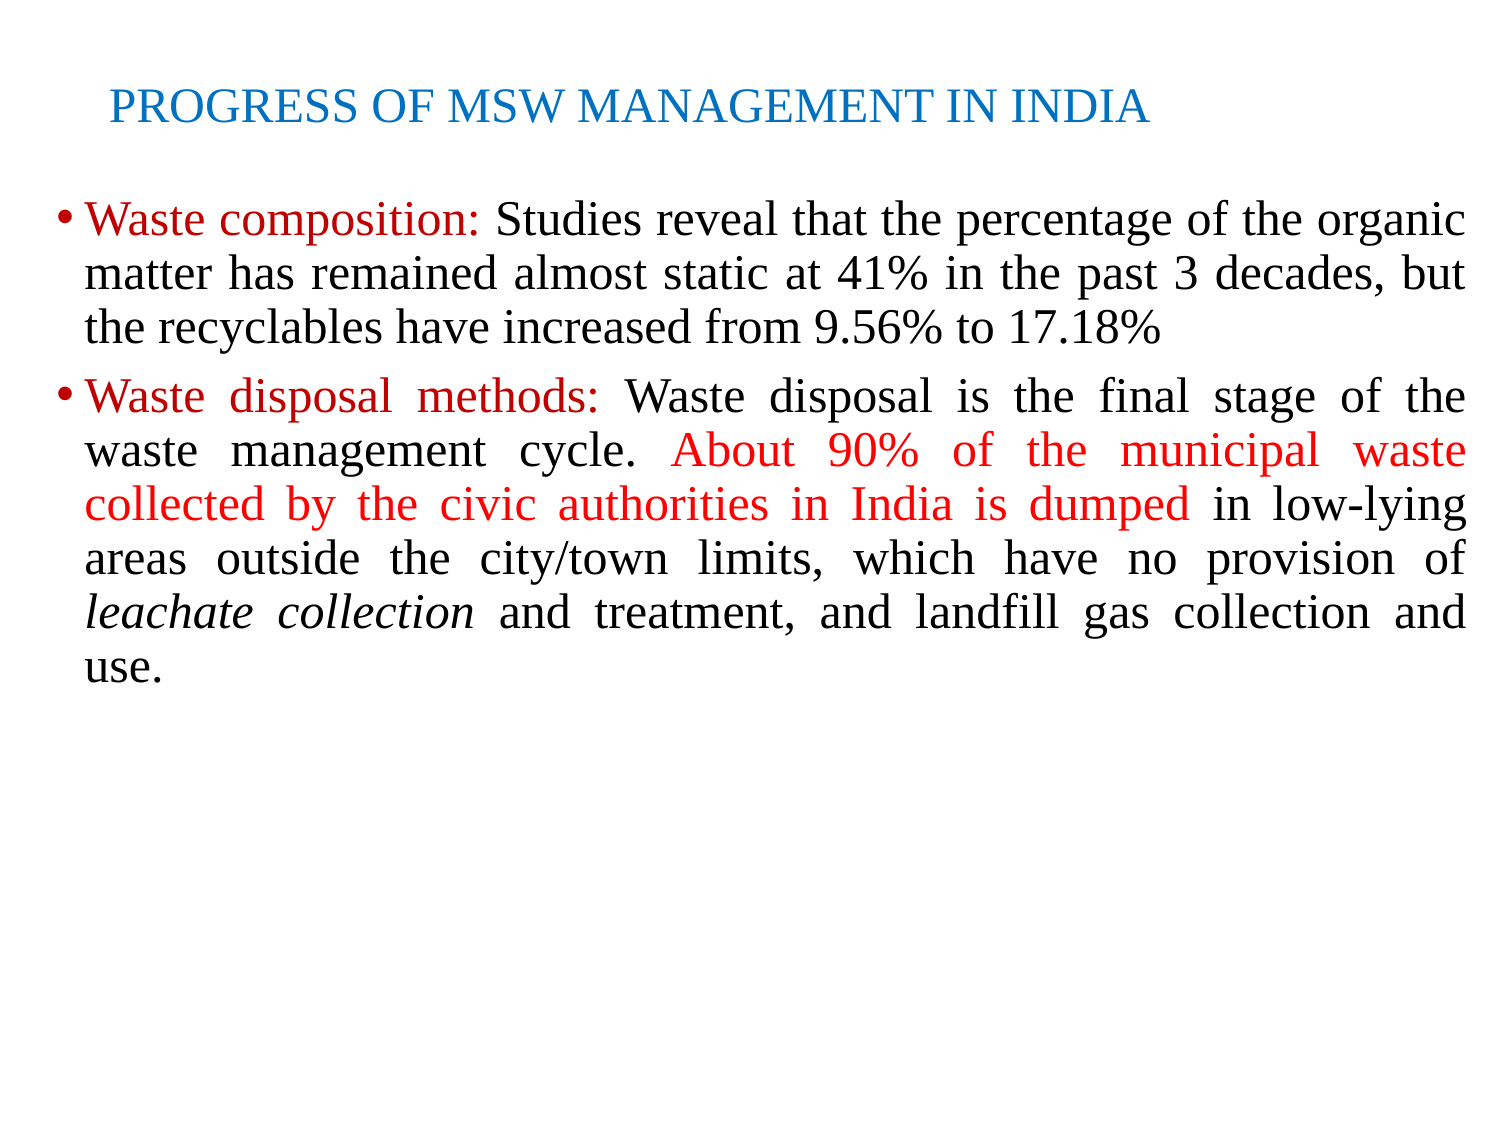

# PROGRESS OF MSW MANAGEMENT IN INDIA
Waste composition: Studies reveal that the percentage of the organic matter has remained almost static at 41% in the past 3 decades, but the recyclables have increased from 9.56% to 17.18%
Waste disposal methods: Waste disposal is the final stage of the waste management cycle. About 90% of the municipal waste collected by the civic authorities in India is dumped in low-lying areas outside the city/town limits, which have no provision of leachate collection and treatment, and landfill gas collection and use.